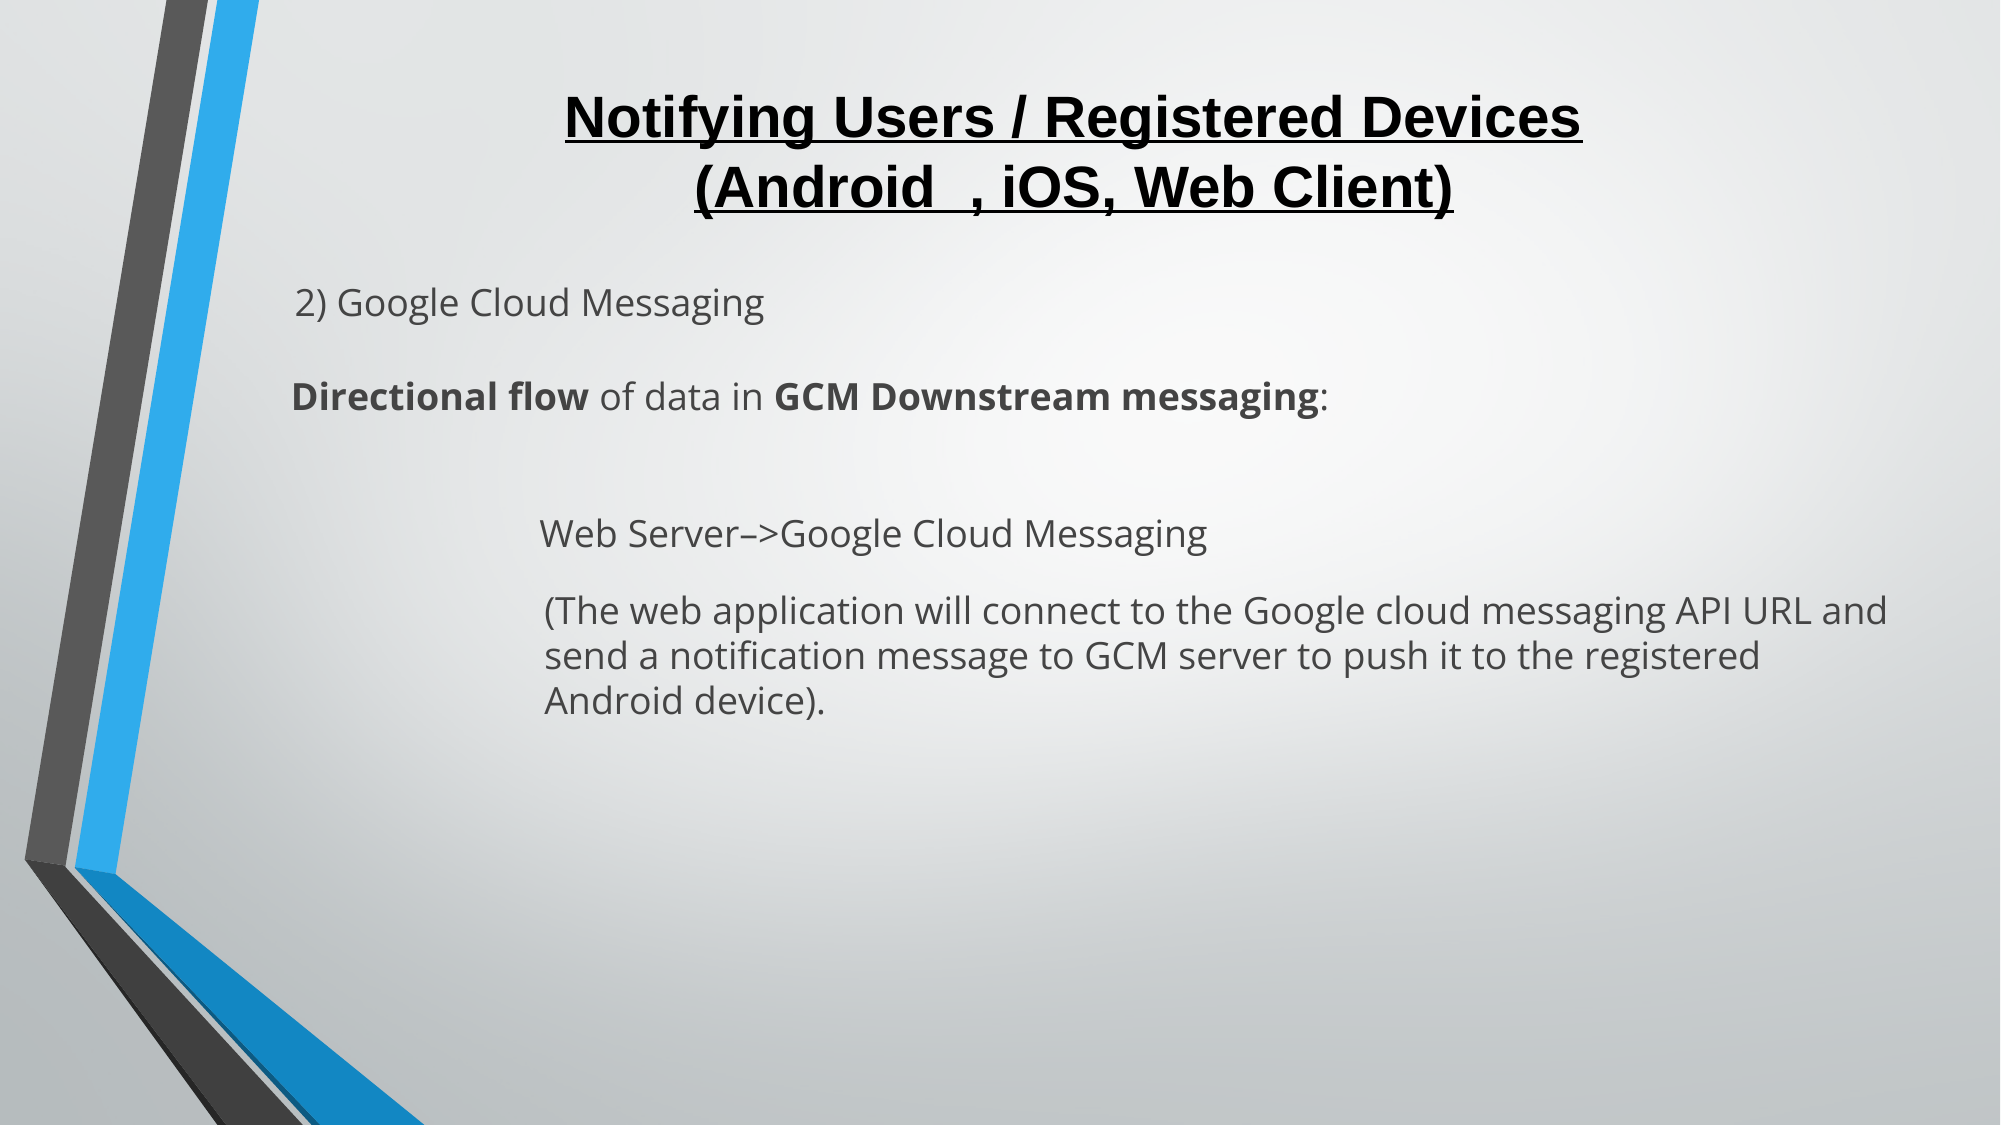

Notifying Users / Registered Devices
(Android  , iOS, Web Client)
2) Google Cloud Messaging
Directional flow of data in GCM Downstream messaging:
Web Server–>Google Cloud Messaging
(The web application will connect to the Google cloud messaging API URL and send a notification message to GCM server to push it to the registered Android device).